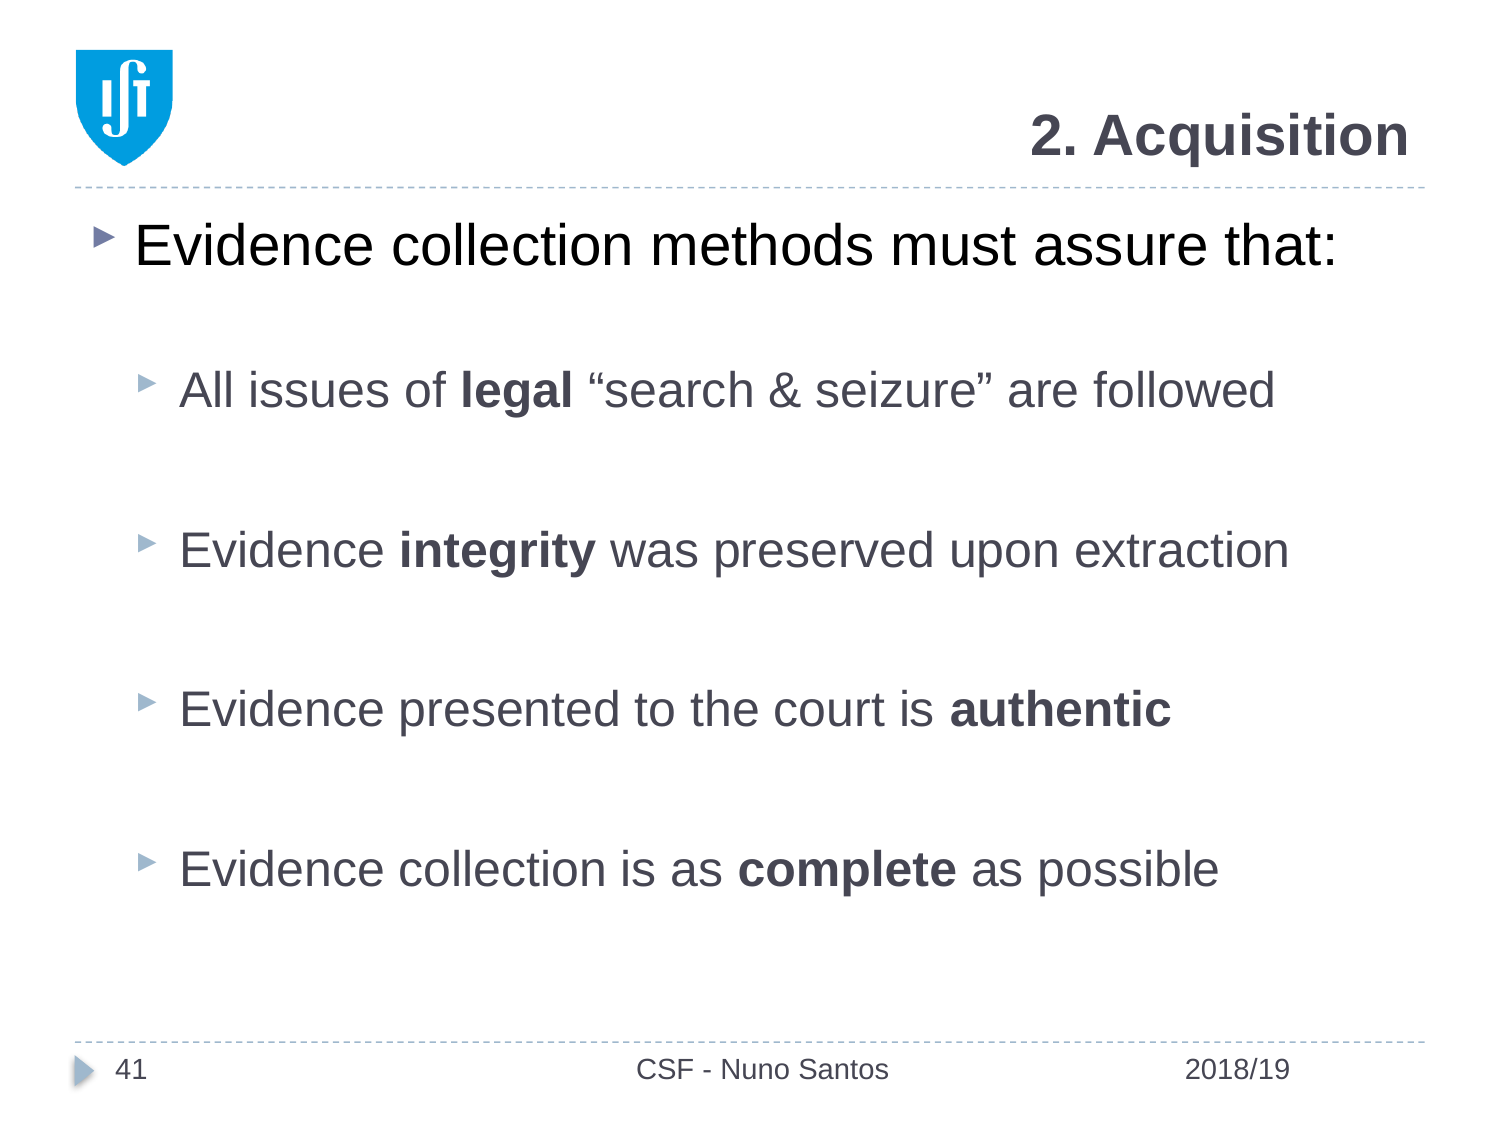

# 2. Acquisition
Evidence collection methods must assure that:

All issues of legal “search & seizure” are followed

Evidence integrity was preserved upon extraction

Evidence presented to the court is authentic

Evidence collection is as complete as possible

41
CSF - Nuno Santos
2018/19